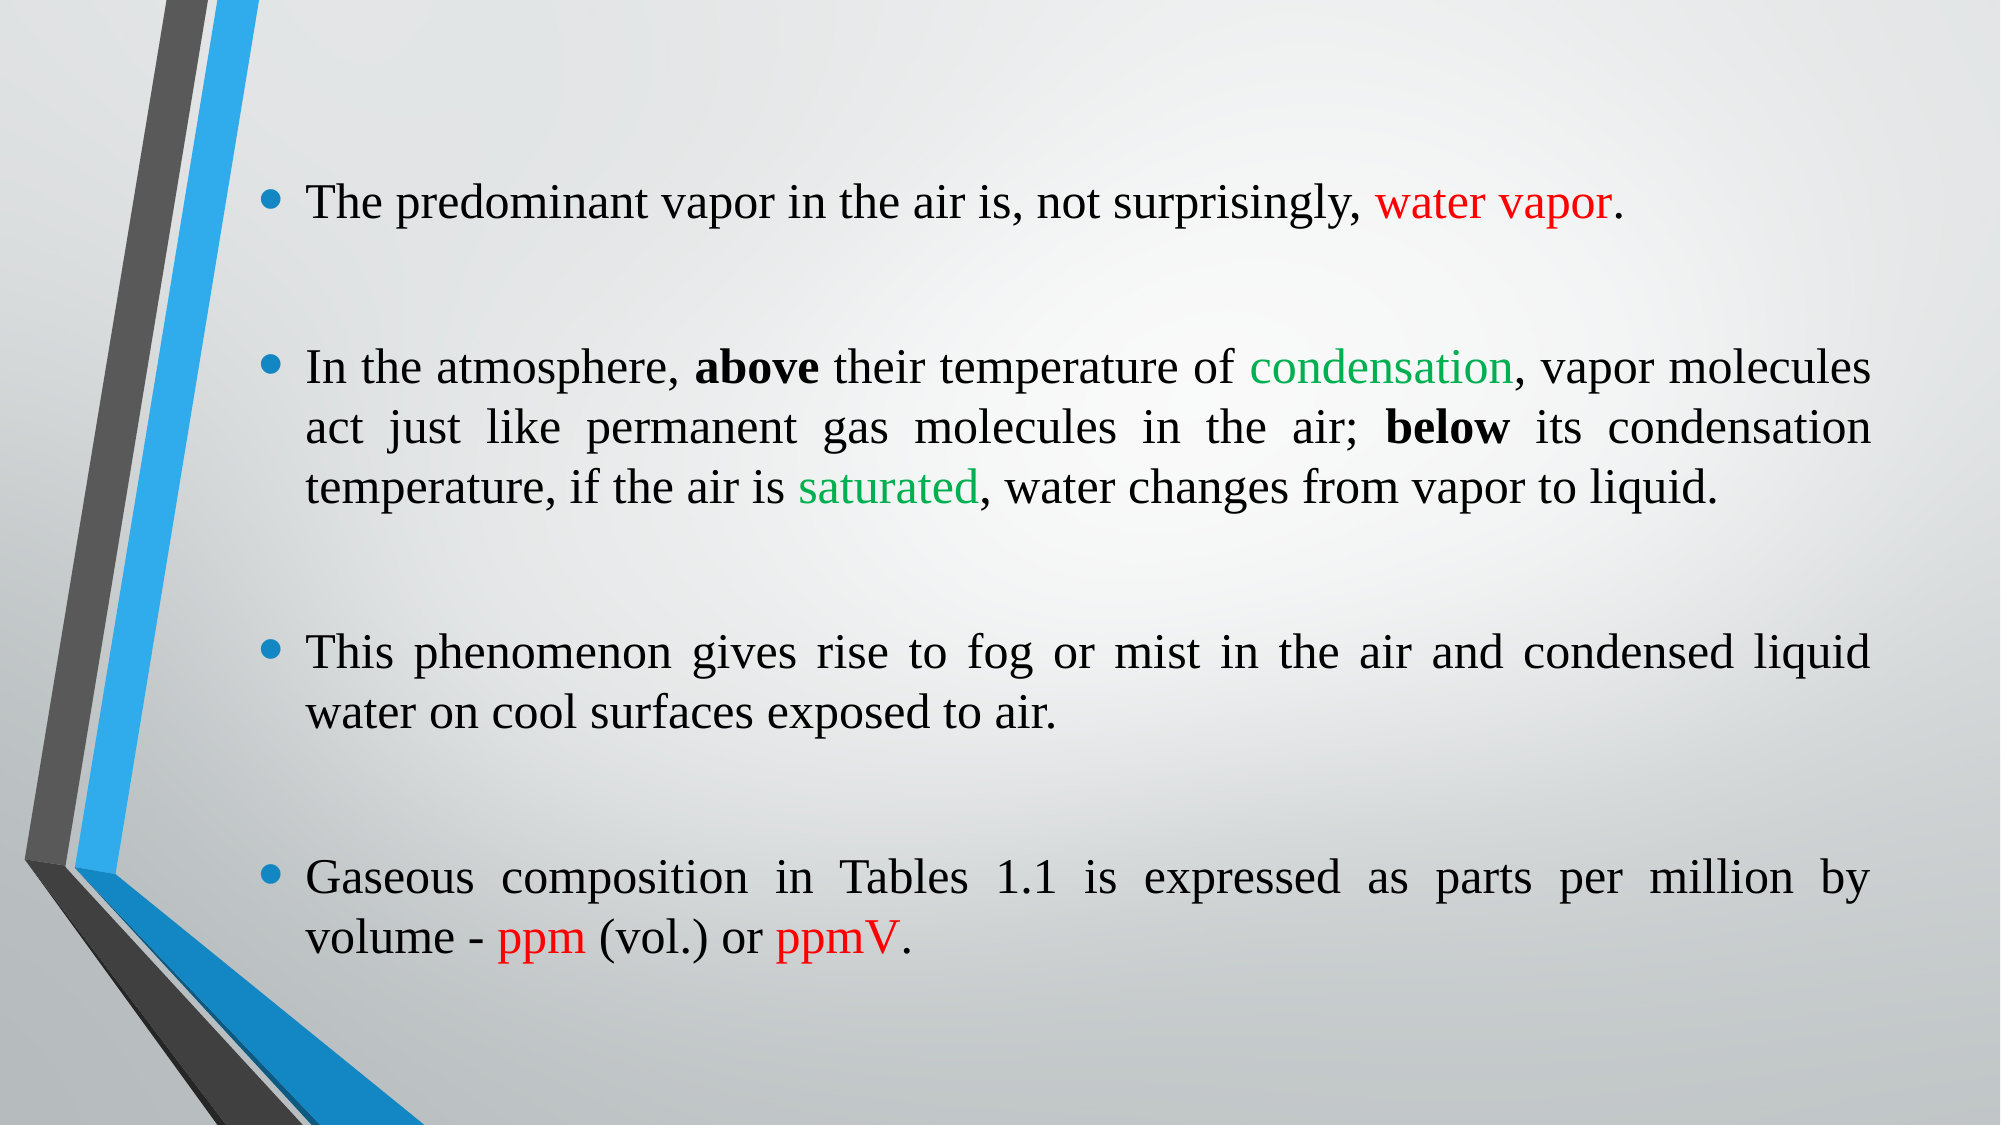

The predominant vapor in the air is, not surprisingly, water vapor.

In the atmosphere, above their temperature of condensation, vapor molecules act just like permanent gas molecules in the air; below its condensation temperature, if the air is saturated, water changes from vapor to liquid.

This phenomenon gives rise to fog or mist in the air and condensed liquid water on cool surfaces exposed to air.

Gaseous composition in Tables 1.1 is expressed as parts per million by volume - ppm (vol.) or ppmV.